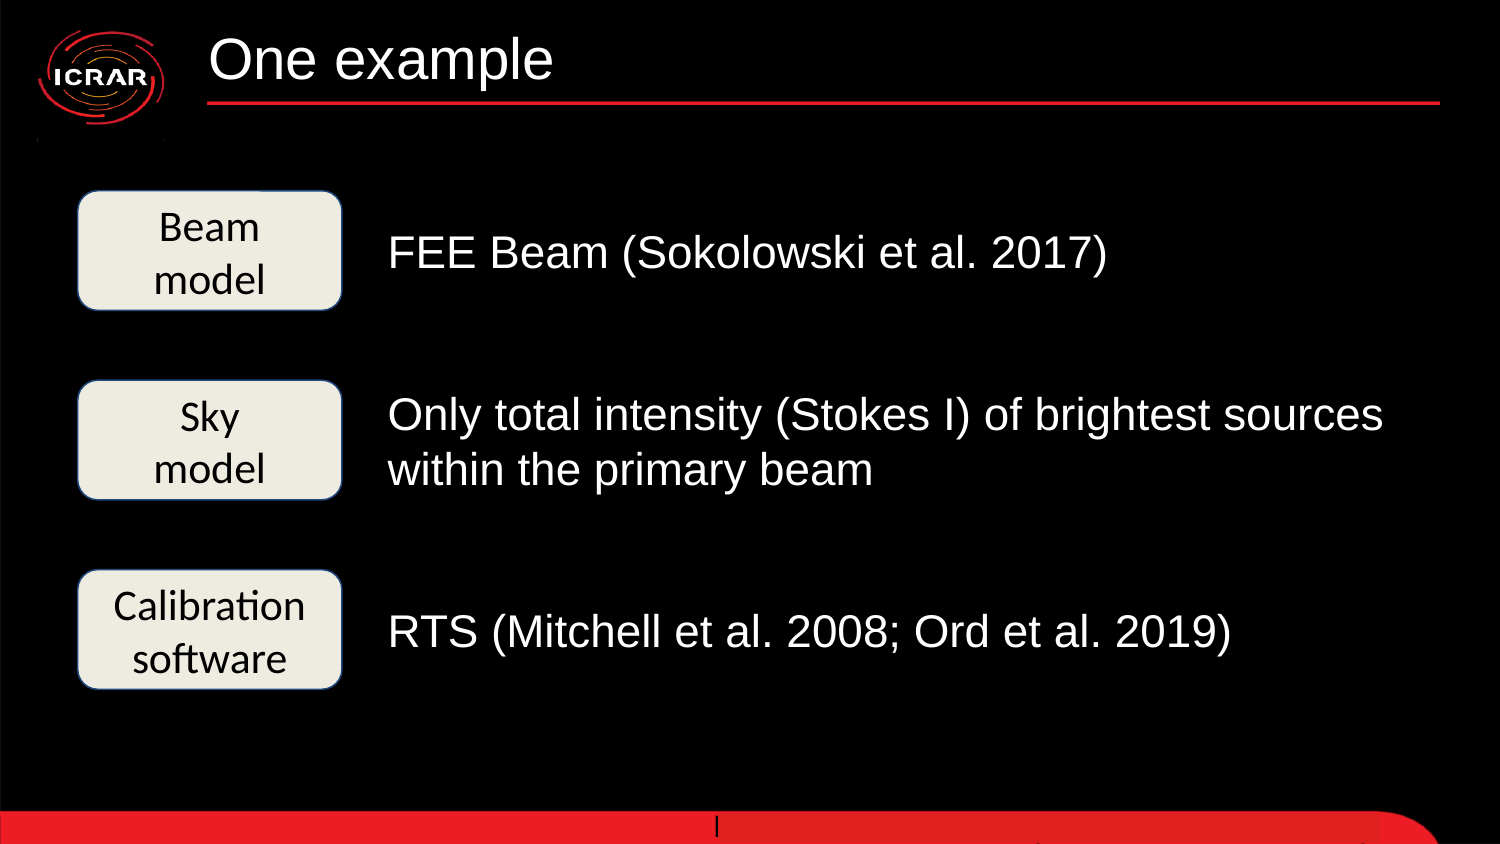

# One example
Beam model
FEE Beam (Sokolowski et al. 2017)
Sky
model
Only total intensity (Stokes I) of brightest sources within the primary beam
Calibration software
RTS (Mitchell et al. 2008; Ord et al. 2019)